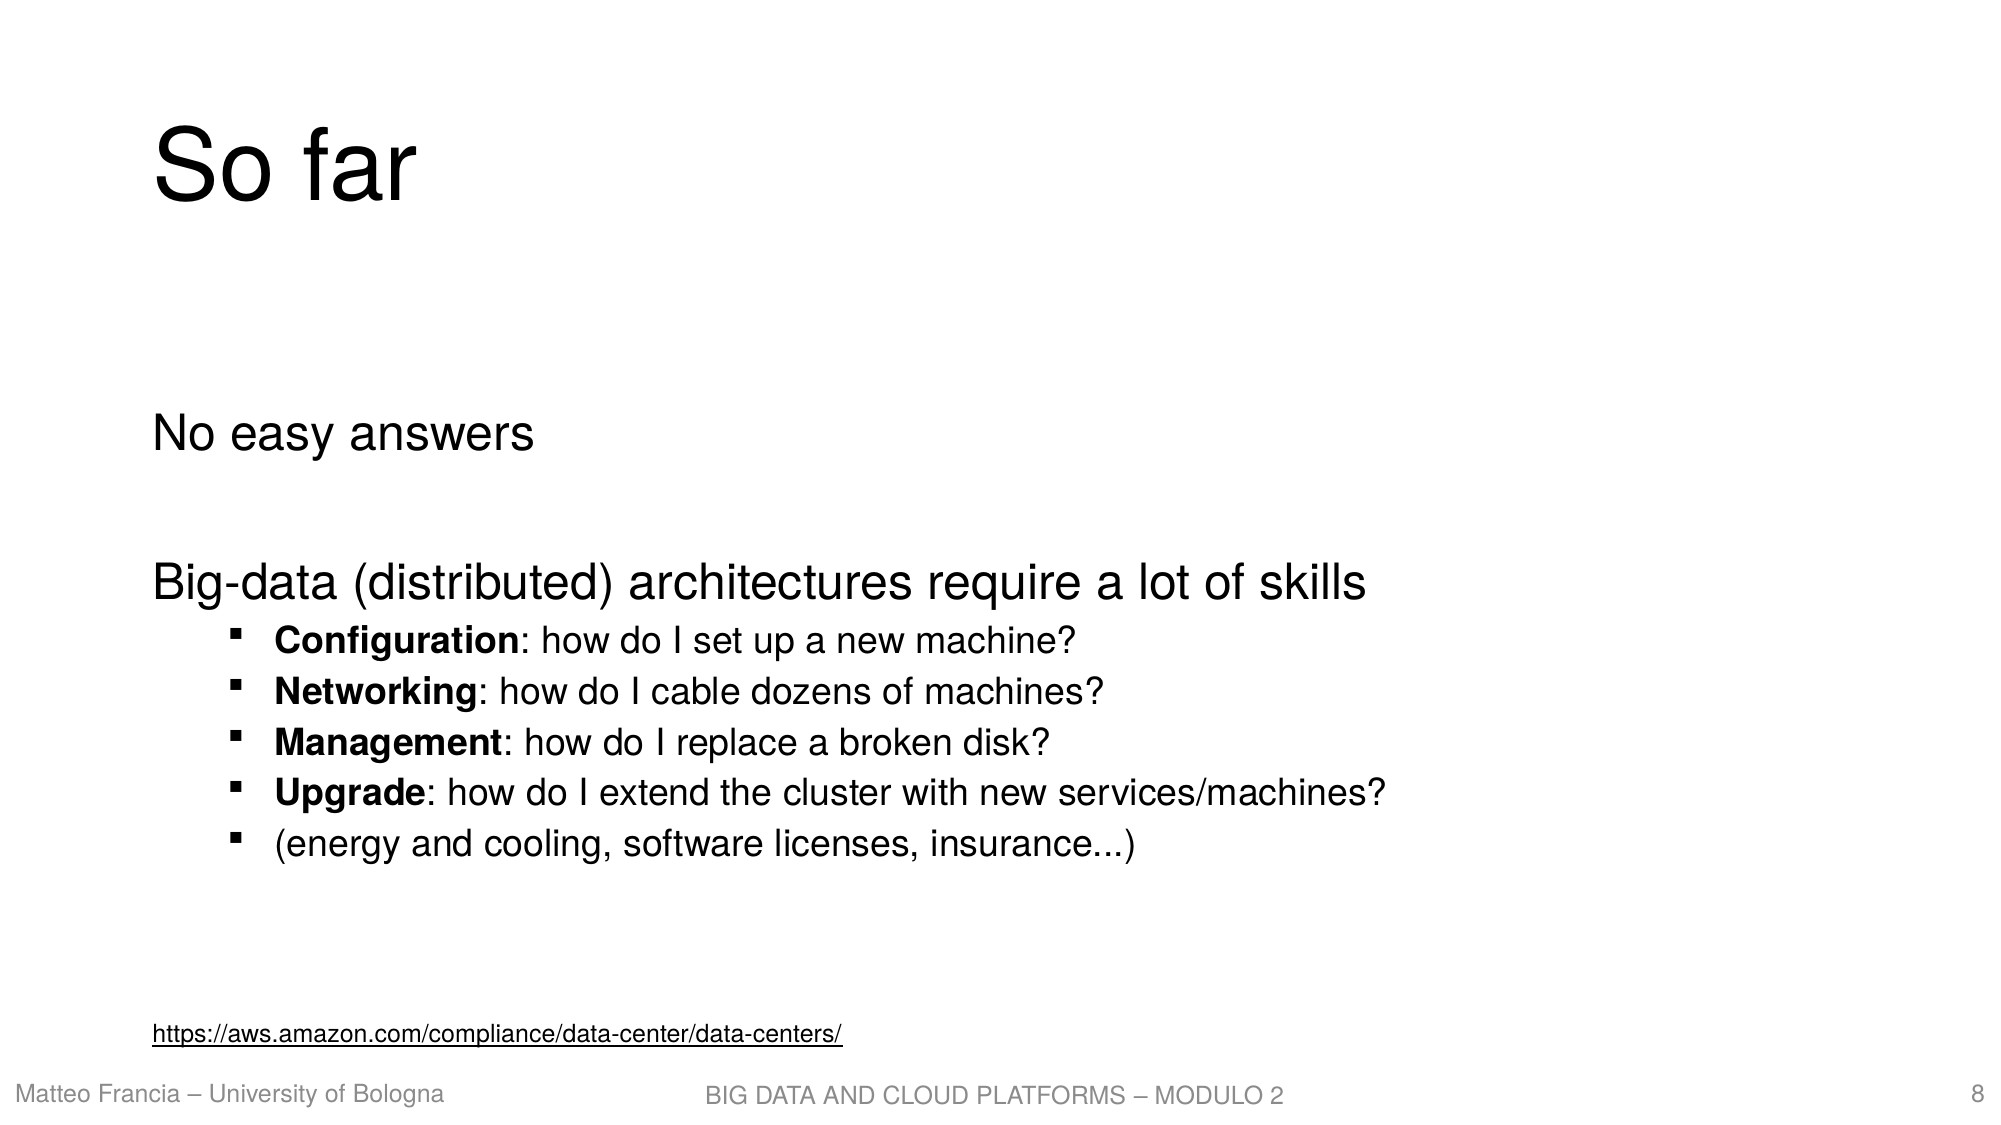

# So far
No easy answers

Big-data (distributed) architectures require a lot of skills
Configuration: how do I set up a new machine?
Networking: how do I cable dozens of machines?
Management: how do I replace a broken disk?
Upgrade: how do I extend the cluster with new services/machines?
(energy and cooling, software licenses, insurance...)
https://aws.amazon.com/compliance/data-center/data-centers/
8
Matteo Francia – University of Bologna